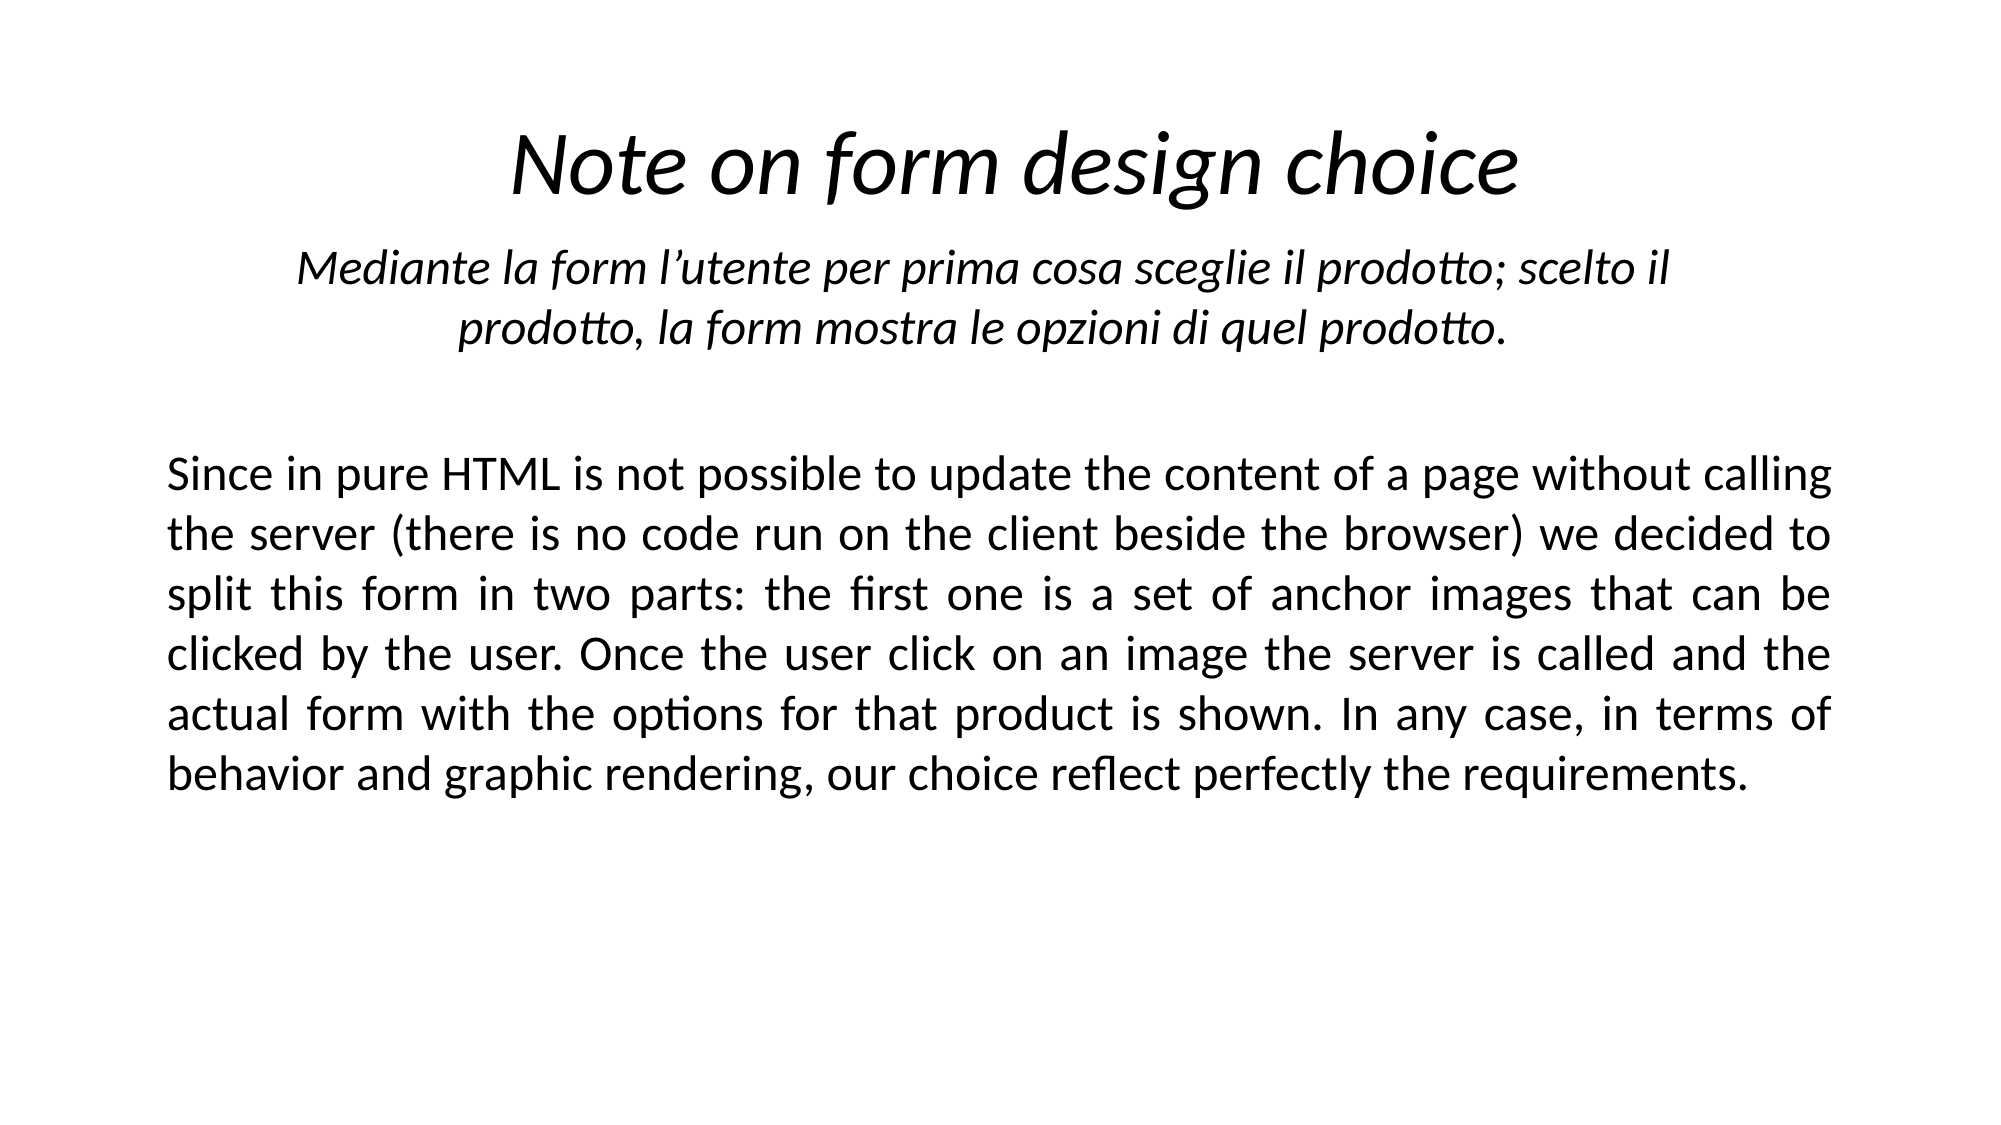

# Note on form design choice
Mediante la form l’utente per prima cosa sceglie il prodotto; scelto il prodotto, la form mostra le opzioni di quel prodotto.
Since in pure HTML is not possible to update the content of a page without calling the server (there is no code run on the client beside the browser) we decided to split this form in two parts: the first one is a set of anchor images that can be clicked by the user. Once the user click on an image the server is called and the actual form with the options for that product is shown. In any case, in terms of behavior and graphic rendering, our choice reflect perfectly the requirements.